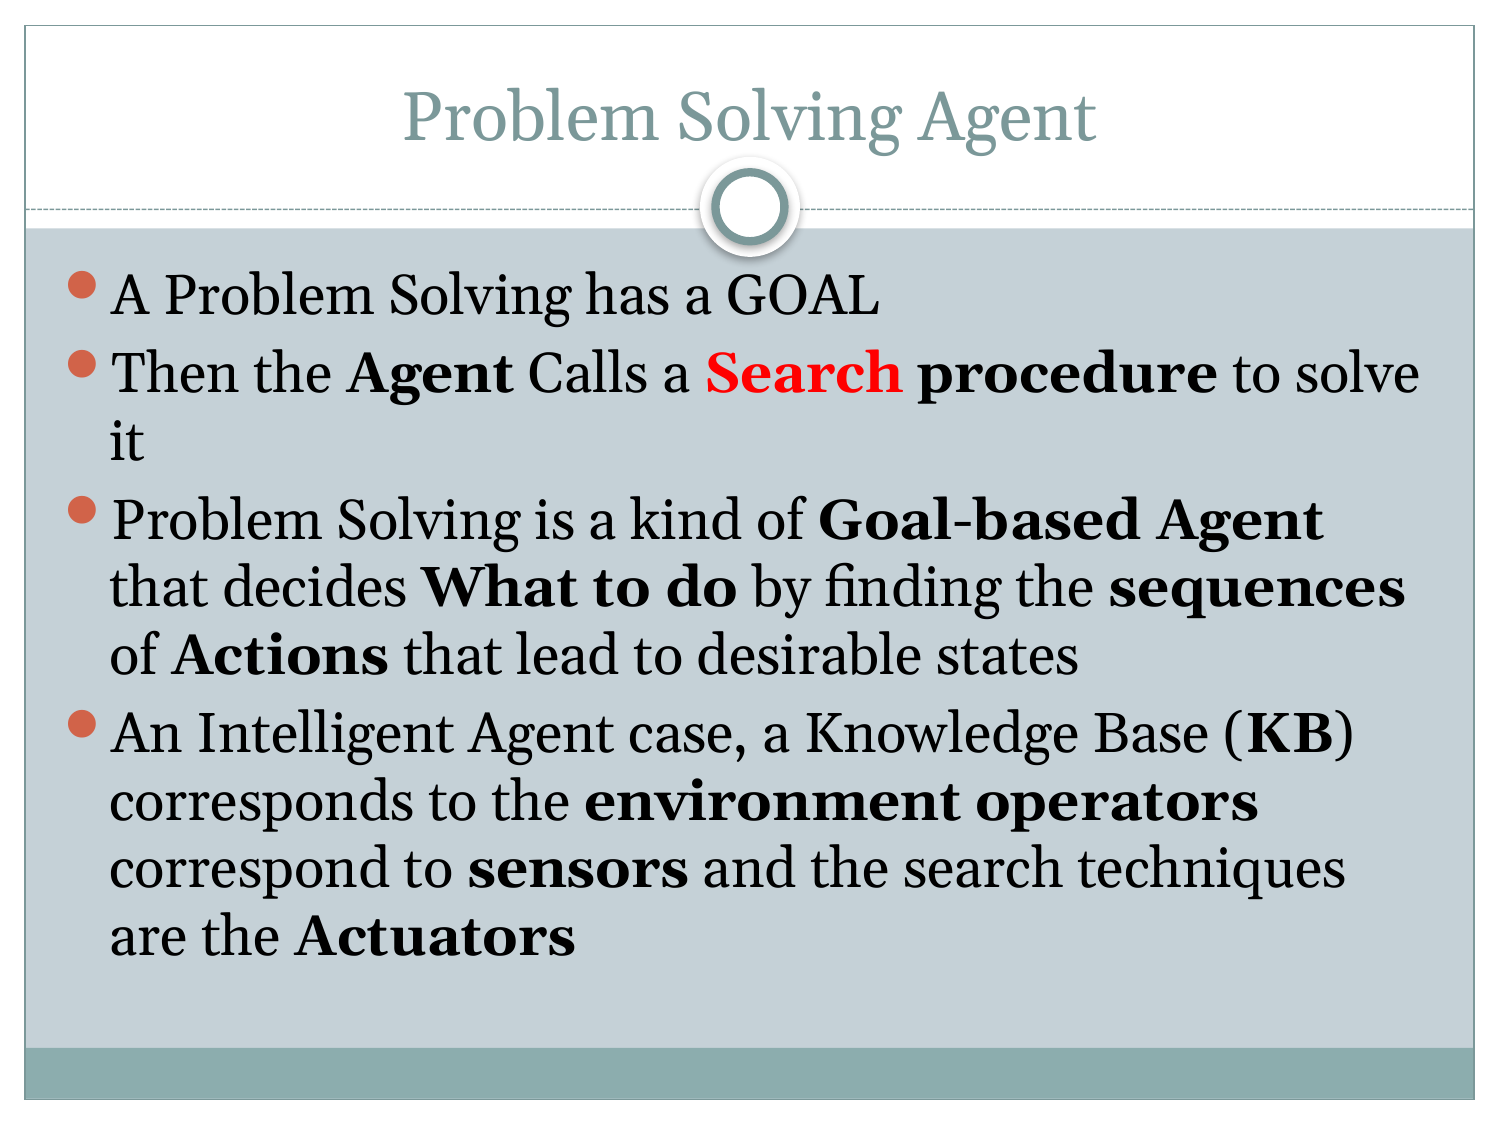

# Problem Solving Agent
A Problem Solving has a GOAL
Then the Agent Calls a Search procedure to solve it
Problem Solving is a kind of Goal-based Agent that decides What to do by finding the sequences of Actions that lead to desirable states
An Intelligent Agent case, a Knowledge Base (KB) corresponds to the environment operators correspond to sensors and the search techniques are the Actuators